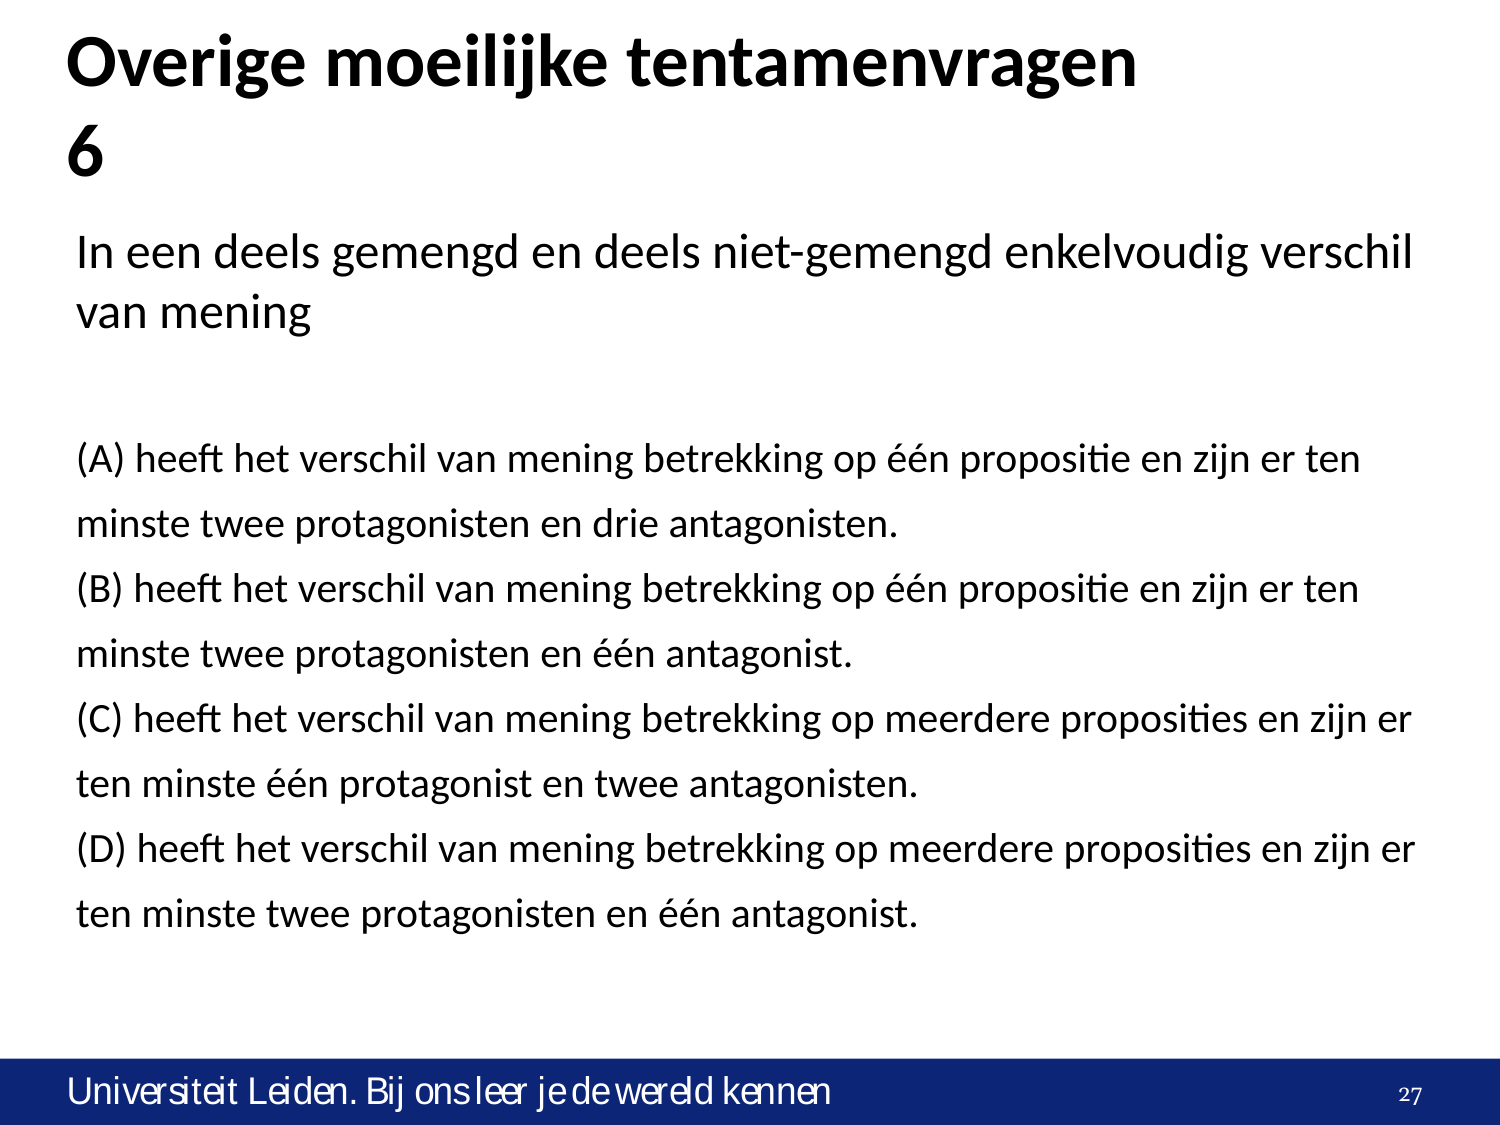

# Overige moeilijke tentamenvragen 		6

In een deels gemengd en deels niet-gemengd enkelvoudig verschil van mening

(A) heeft het verschil van mening betrekking op één propositie en zijn er ten minste twee protagonisten en drie antagonisten.
(B) heeft het verschil van mening betrekking op één propositie en zijn er ten minste twee protagonisten en één antagonist.
(C) heeft het verschil van mening betrekking op meerdere proposities en zijn er ten minste één protagonist en twee antagonisten.
(D) heeft het verschil van mening betrekking op meerdere proposities en zijn er ten minste twee protagonisten en één antagonist.